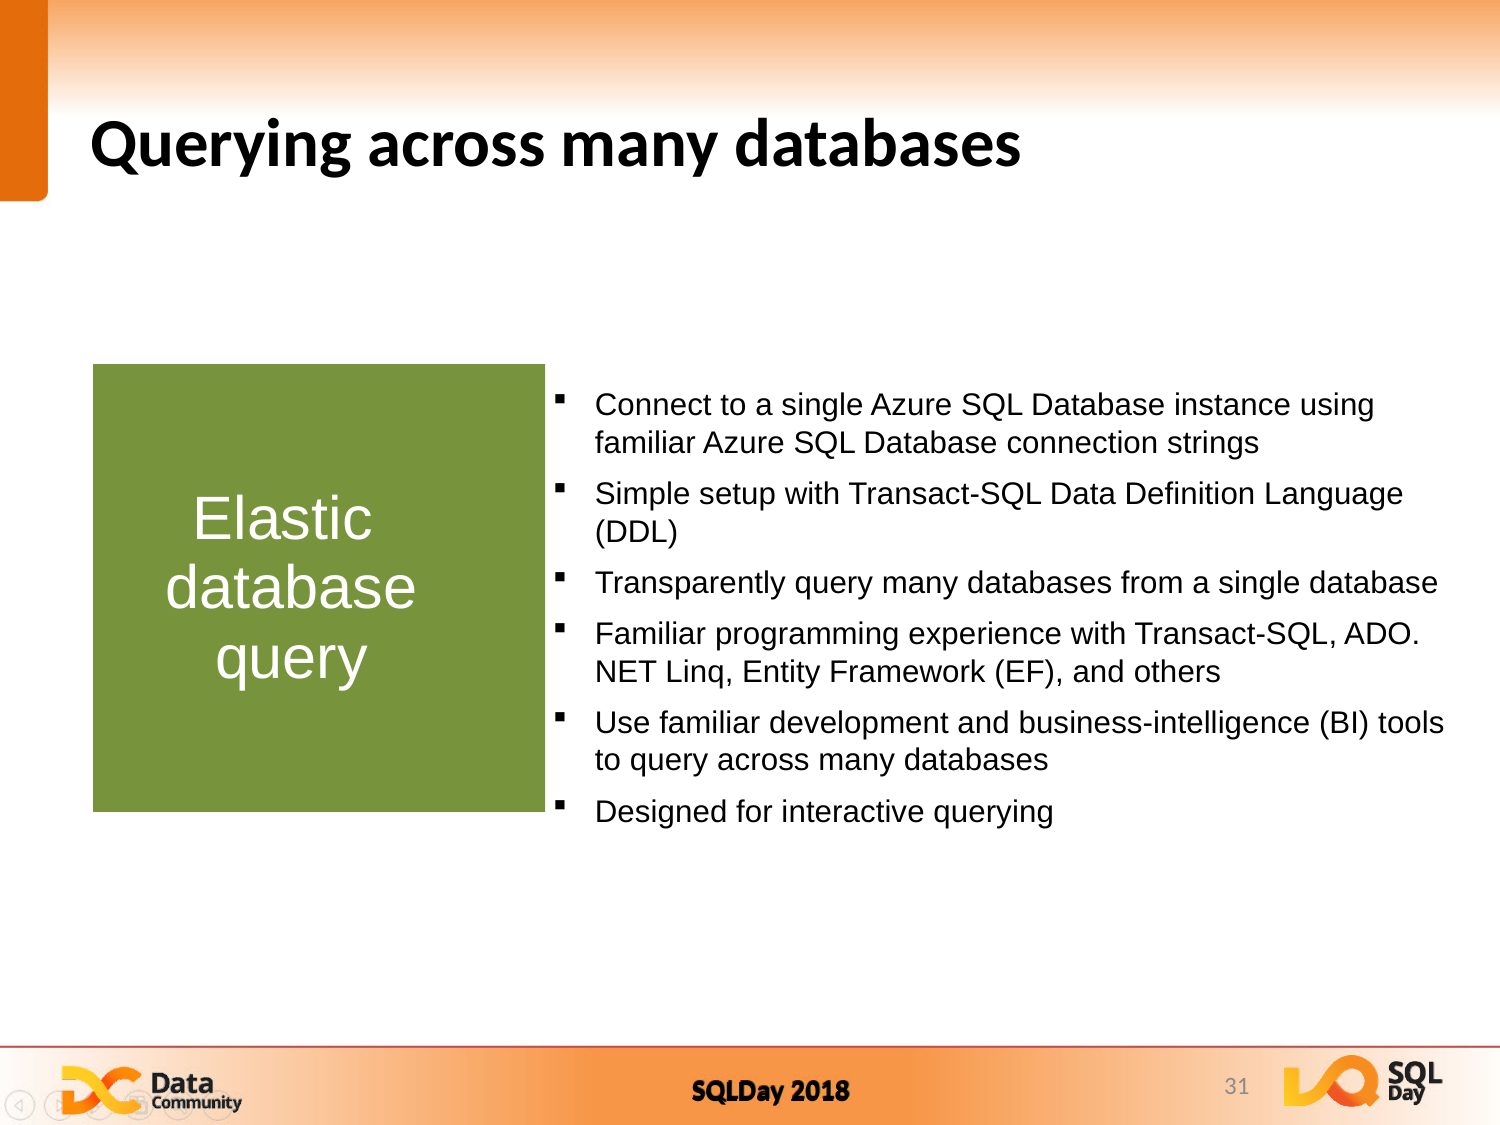

# Querying across many databases
Elastic
database query
Connect to a single Azure SQL Database instance using familiar Azure SQL Database connection strings
Simple setup with Transact-SQL Data Definition Language (DDL)
Transparently query many databases from a single database
Familiar programming experience with Transact-SQL, ADO. NET Linq, Entity Framework (EF), and others
Use familiar development and business-intelligence (BI) tools to query across many databases
Designed for interactive querying
31